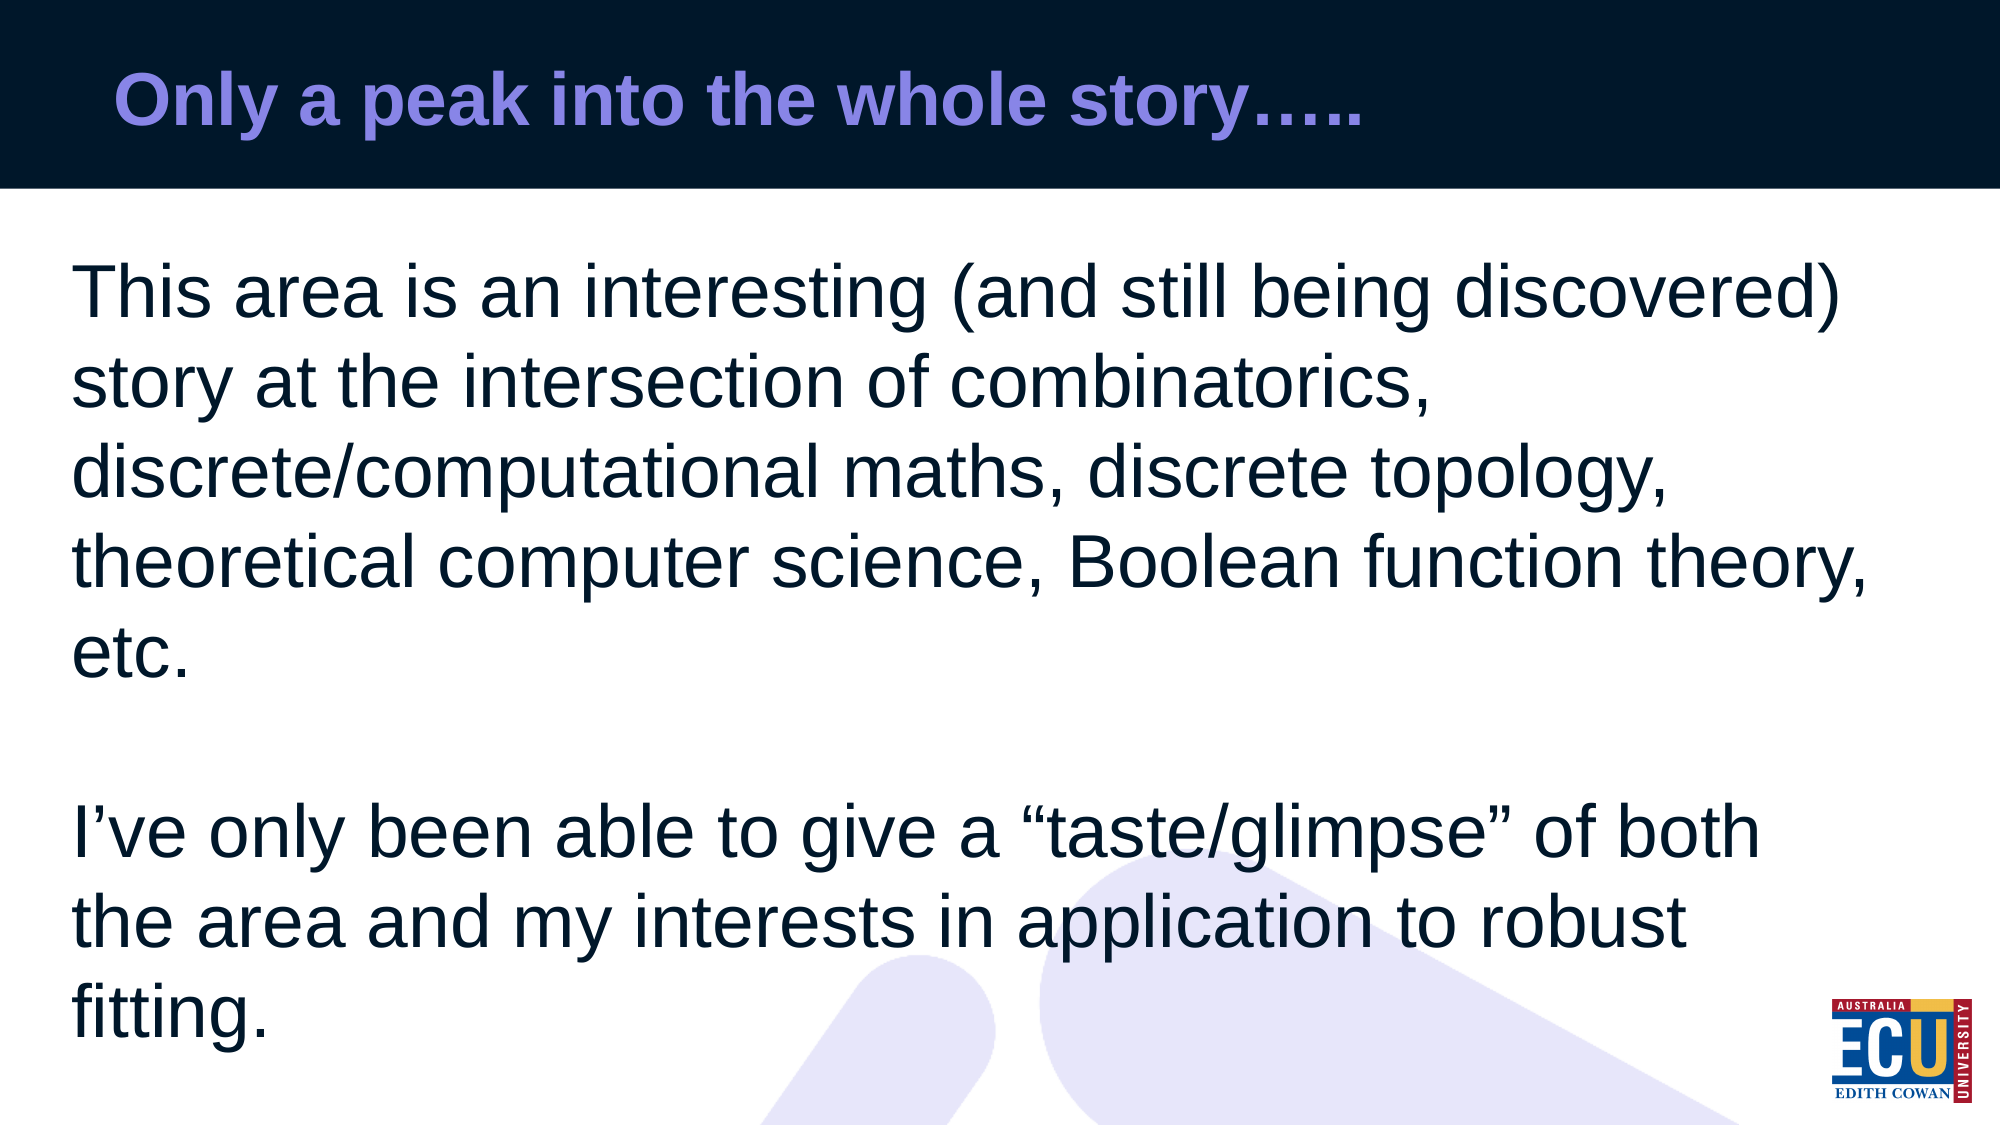

# Only a peak into the whole story…..
This area is an interesting (and still being discovered) story at the intersection of combinatorics, discrete/computational maths, discrete topology, theoretical computer science, Boolean function theory, etc.

I’ve only been able to give a “taste/glimpse” of both the area and my interests in application to robust fitting.